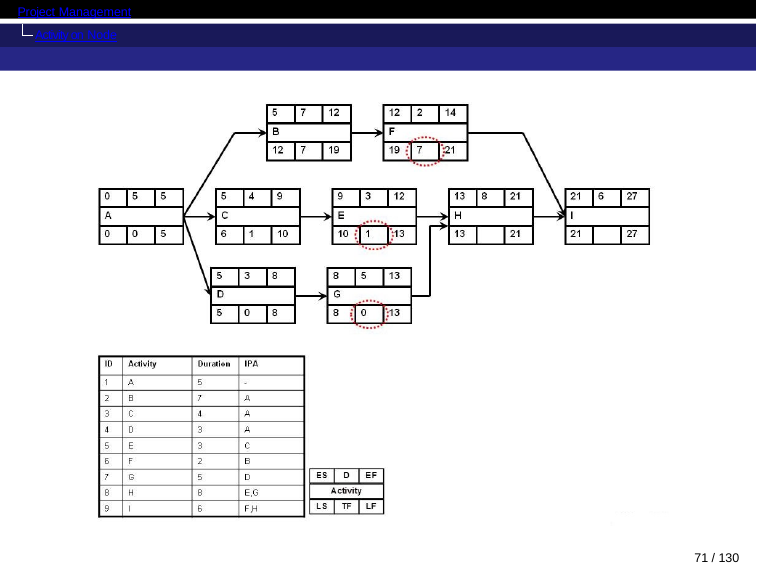

Project Management

Activity on Node

71 / 130